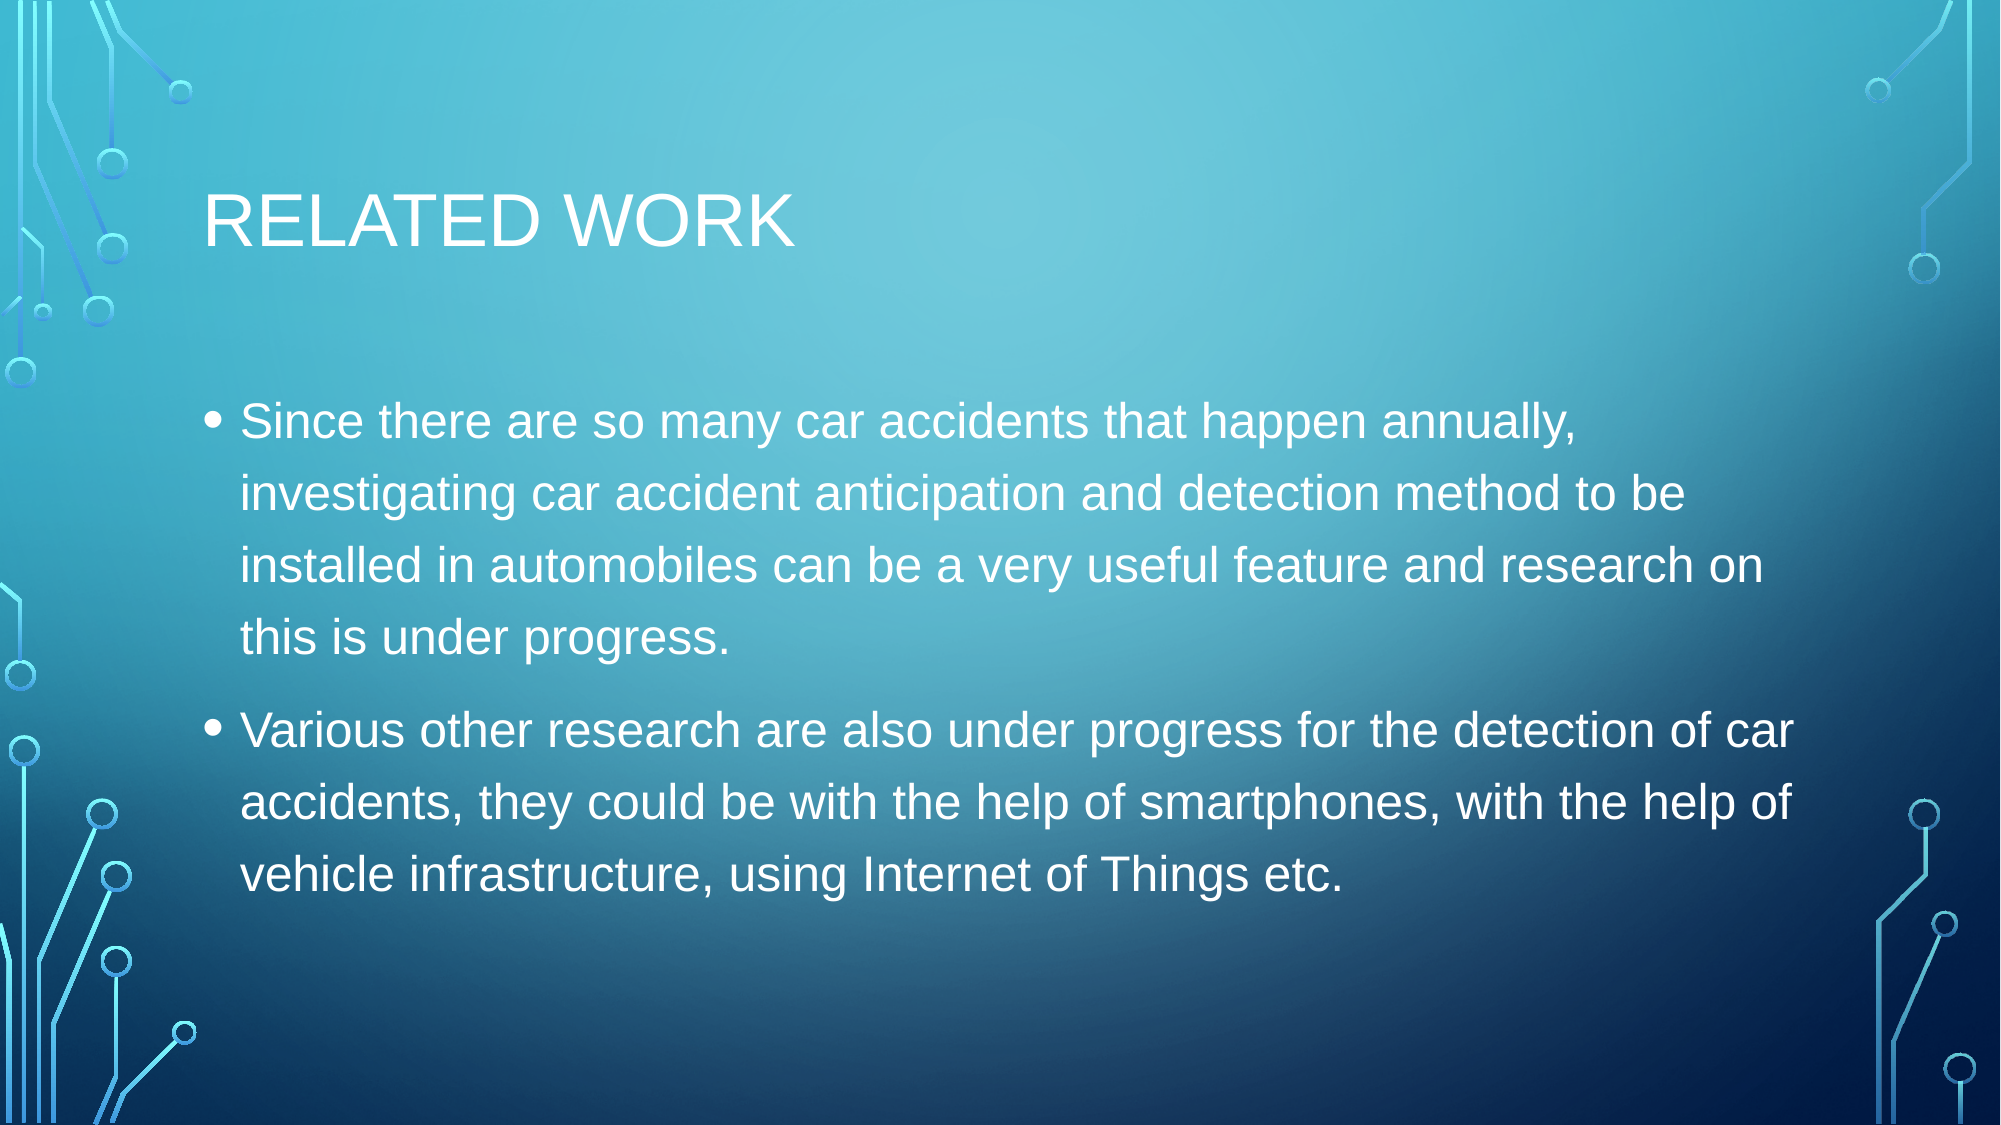

# Related Work
Since there are so many car accidents that happen annually, investigating car accident anticipation and detection method to be installed in automobiles can be a very useful feature and research on this is under progress.
Various other research are also under progress for the detection of car accidents, they could be with the help of smartphones, with the help of vehicle infrastructure, using Internet of Things etc.